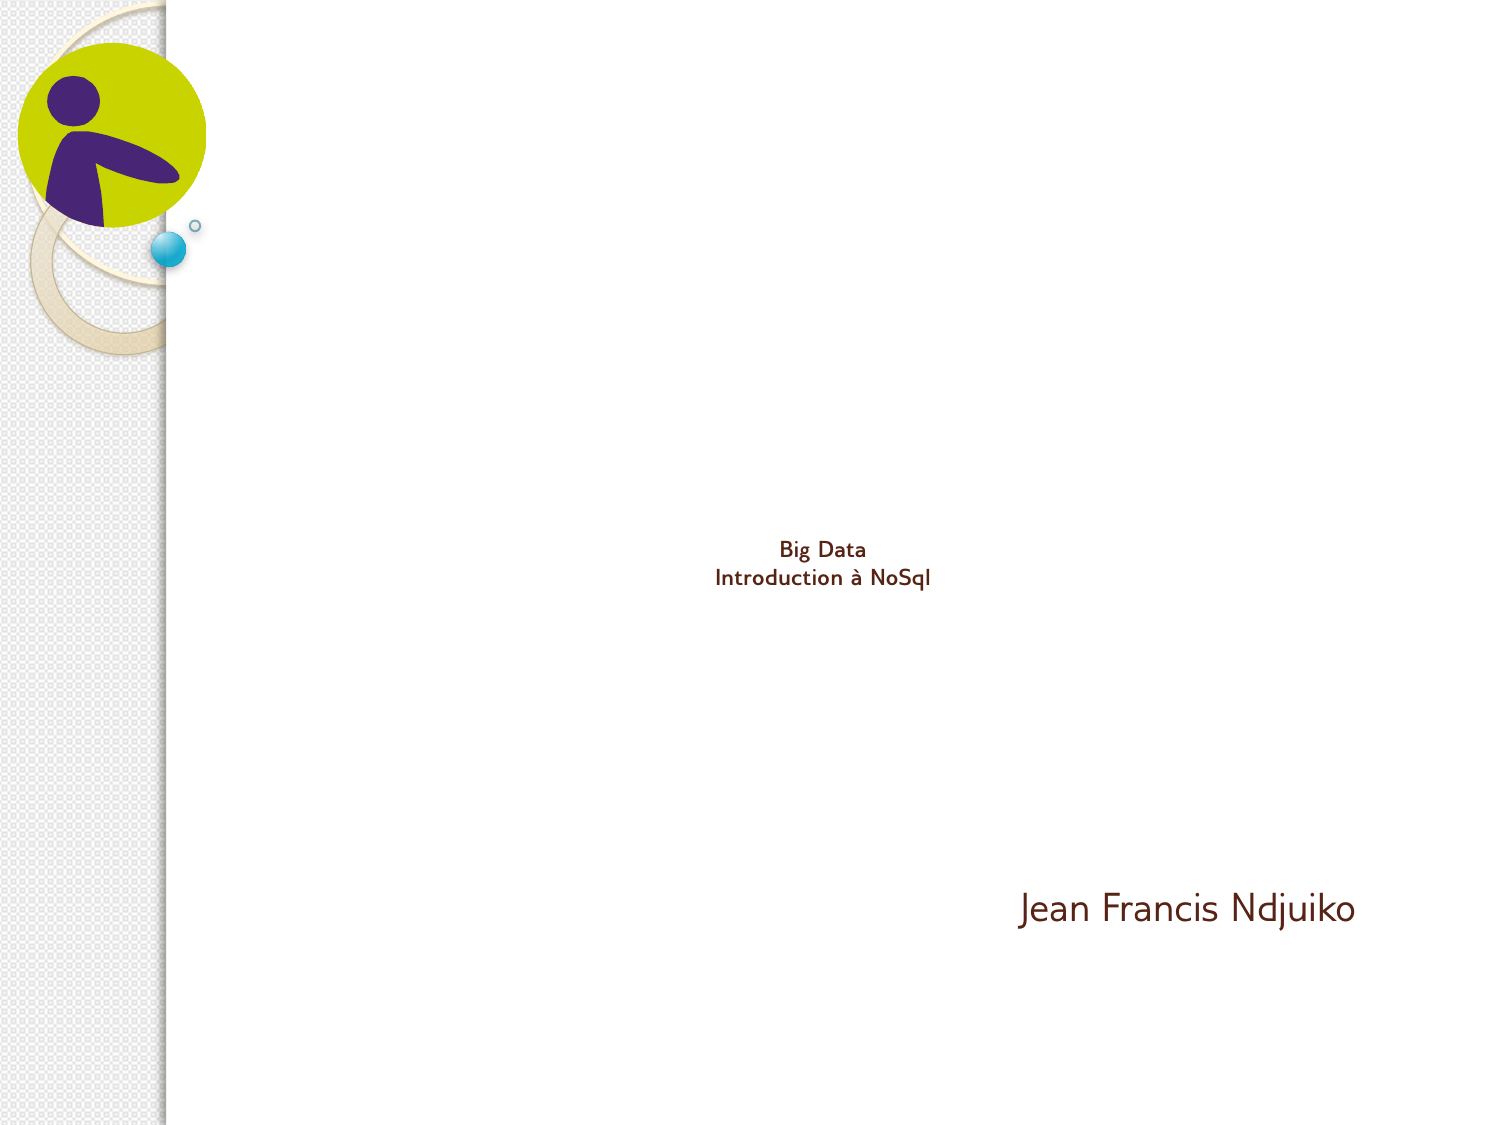

# Big Data Introduction à NoSql
Jean Francis Ndjuiko